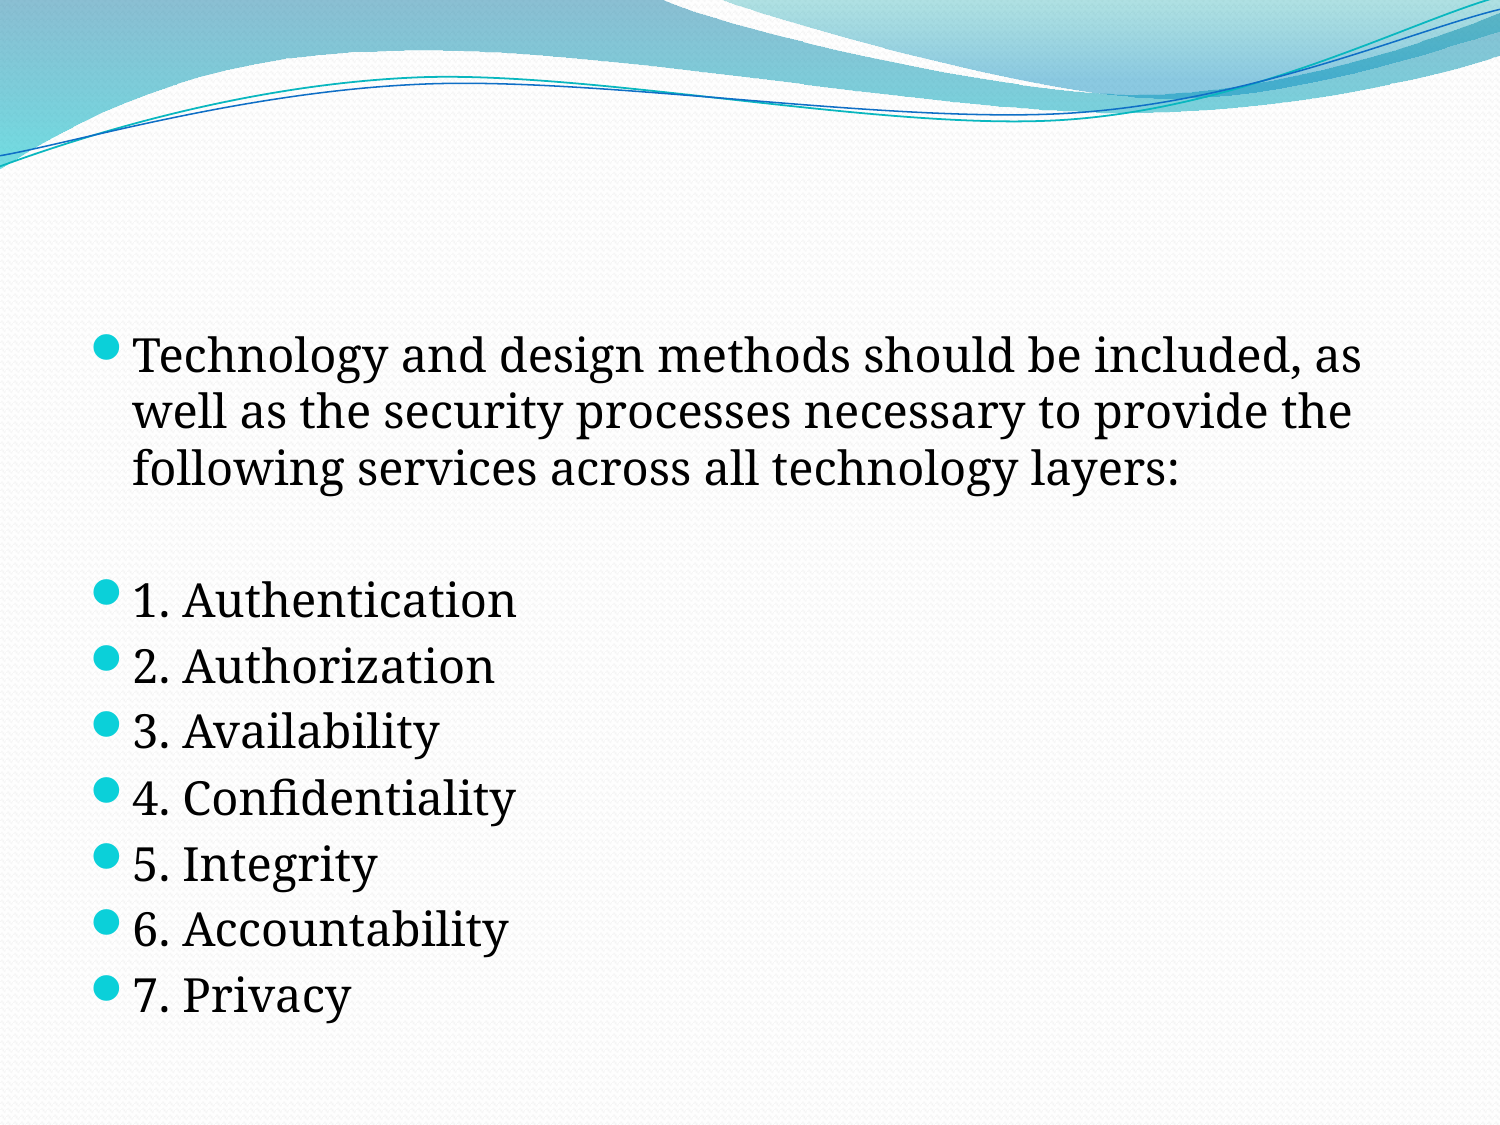

#
Technology and design methods should be included, as well as the security processes necessary to provide the following services across all technology layers:

1. Authentication
2. Authorization
3. Availability
4. Confidentiality
5. Integrity
6. Accountability
7. Privacy